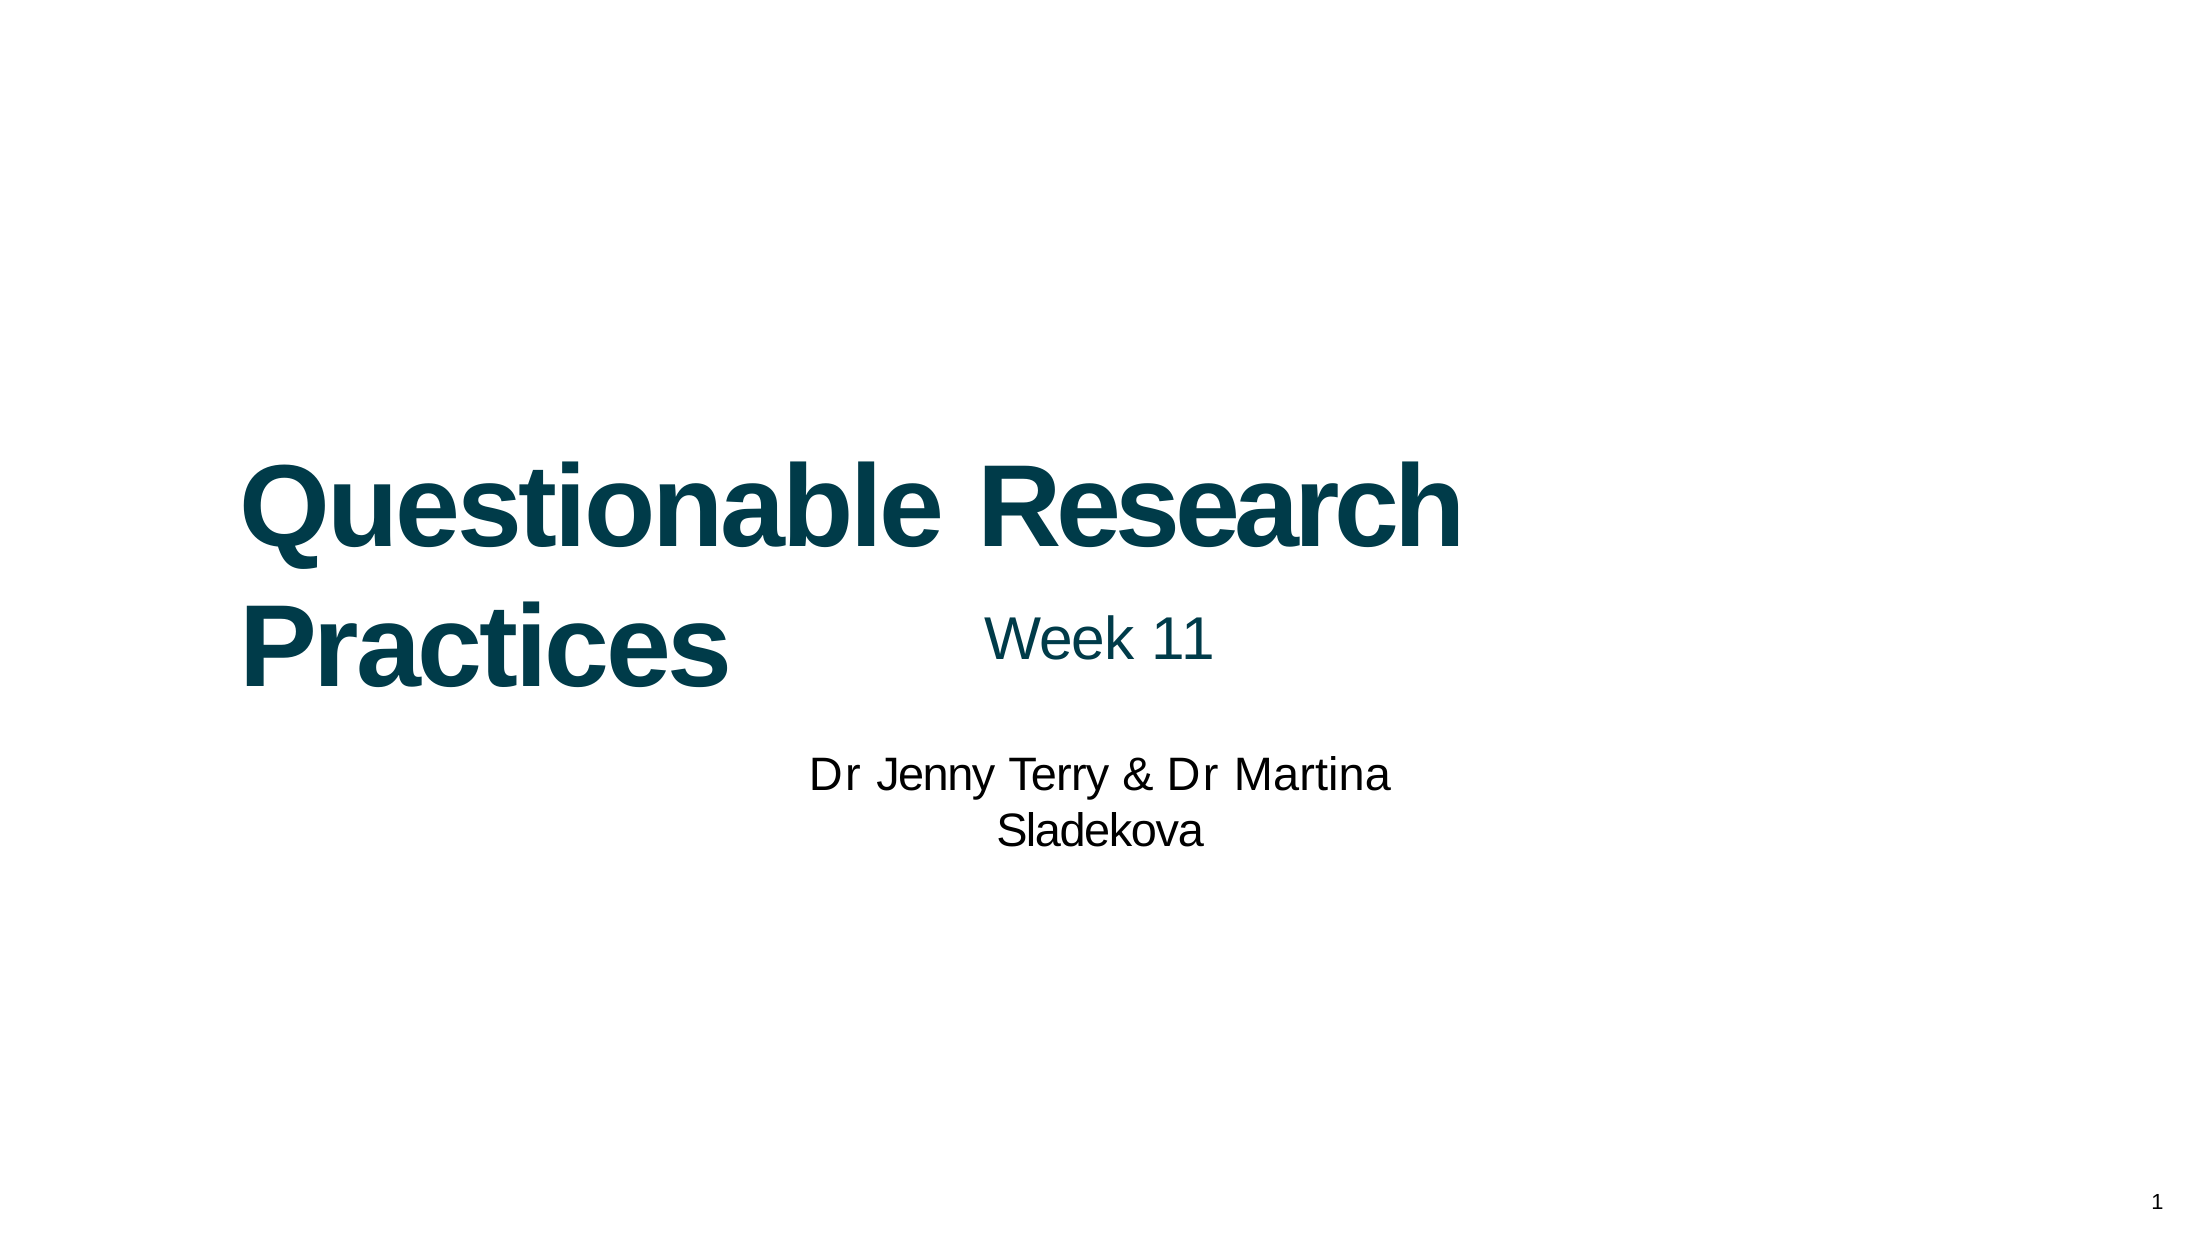

# Questionable Research Practices
Week 11

Dr Jenny Terry & Dr Martina Sladekova
1